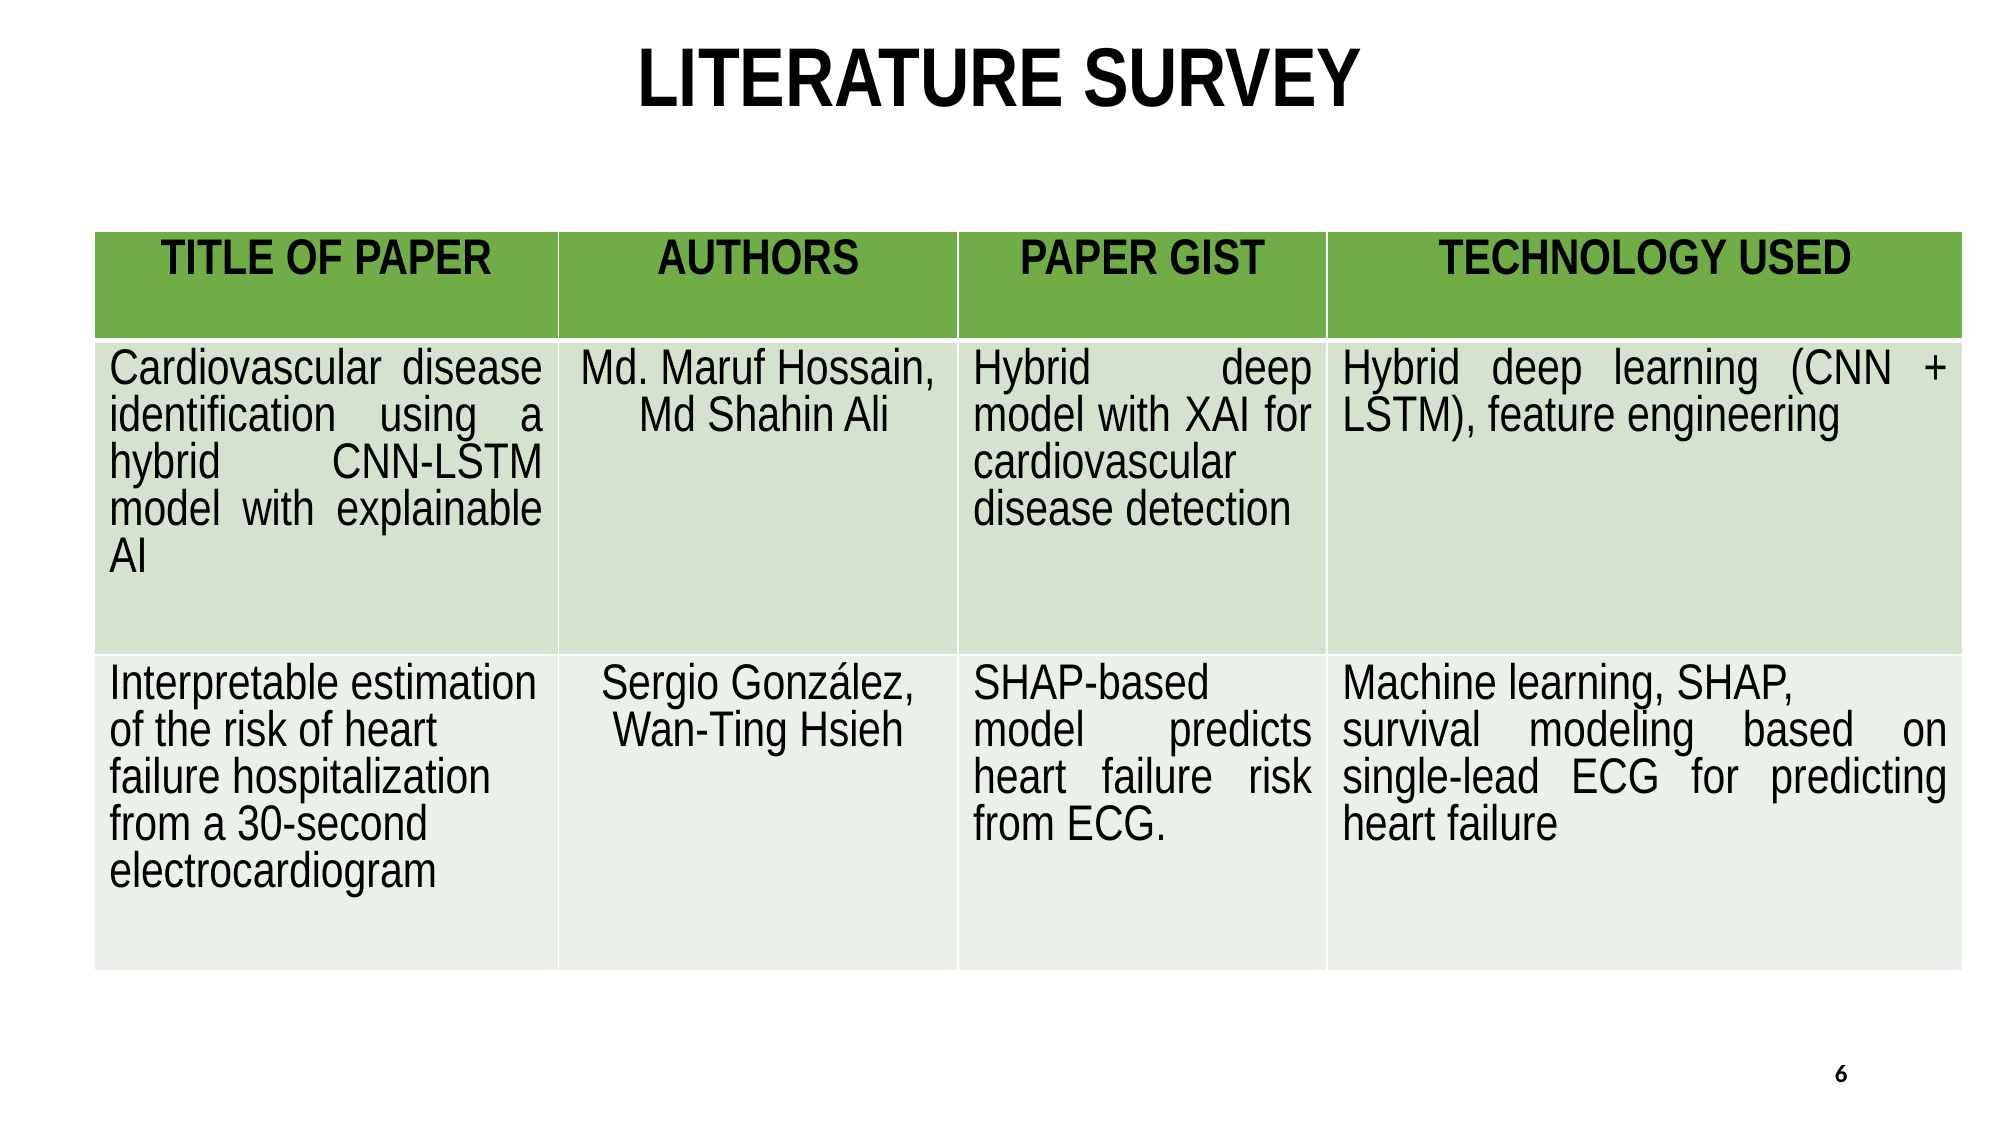

LITERATURE SURVEY
| TITLE OF PAPER | AUTHORS | PAPER GIST | TECHNOLOGY USED |
| --- | --- | --- | --- |
| Cardiovascular disease identification using a hybrid CNN-LSTM model with explainable AI | Md. Maruf Hossain, Md Shahin Ali | Hybrid deep model with XAI for cardiovascular disease detection | Hybrid deep learning (CNN + LSTM), feature engineering |
| Interpretable estimation of the risk of heart failure hospitalization from a 30-second electrocardiogram | Sergio González, Wan-Ting Hsieh | SHAP-based model predicts heart failure risk from ECG. | Machine learning, SHAP, survival modeling based on single-lead ECG for predicting heart failure |

6